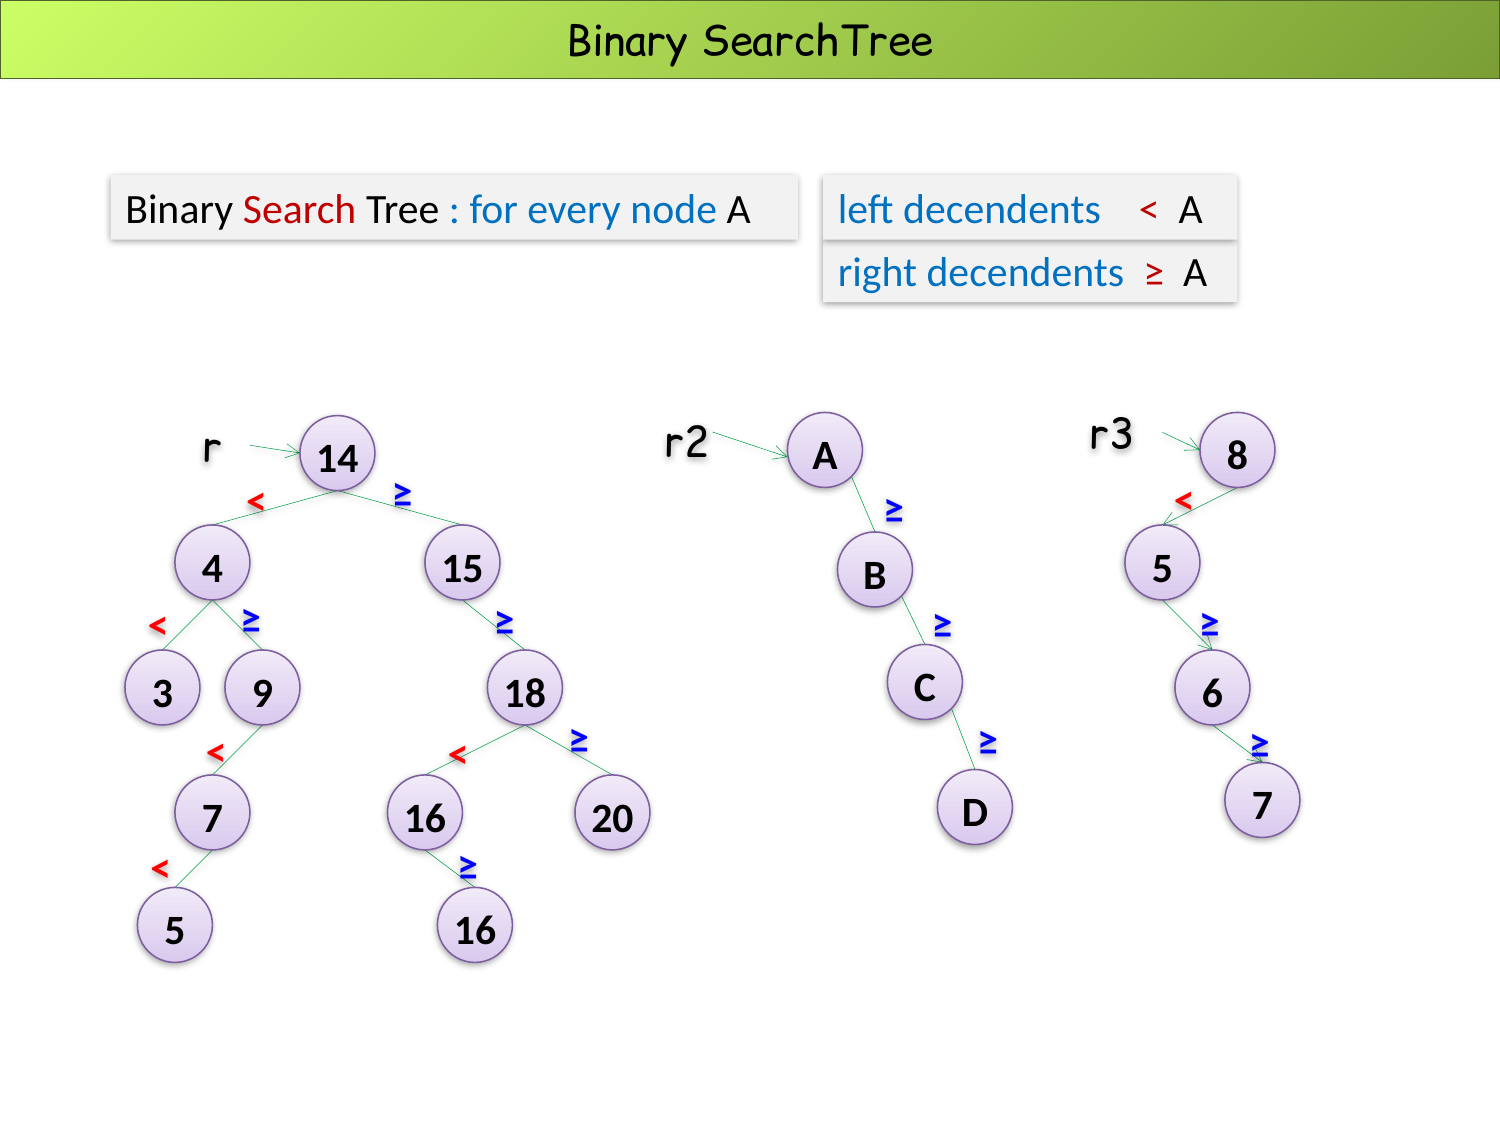

# Binary SearchTree
Binary Search Tree : for every node A
left decendents    <  A
right decendents  ≥  A
r3
8
5
6
7
r2
A
B
C
D
r
14
4
15
3
9
18
7
16
20
5
16
≥
≥
≥
≥
≥
<
<
<
<
<
<
≥
≥
≥
≥
≥